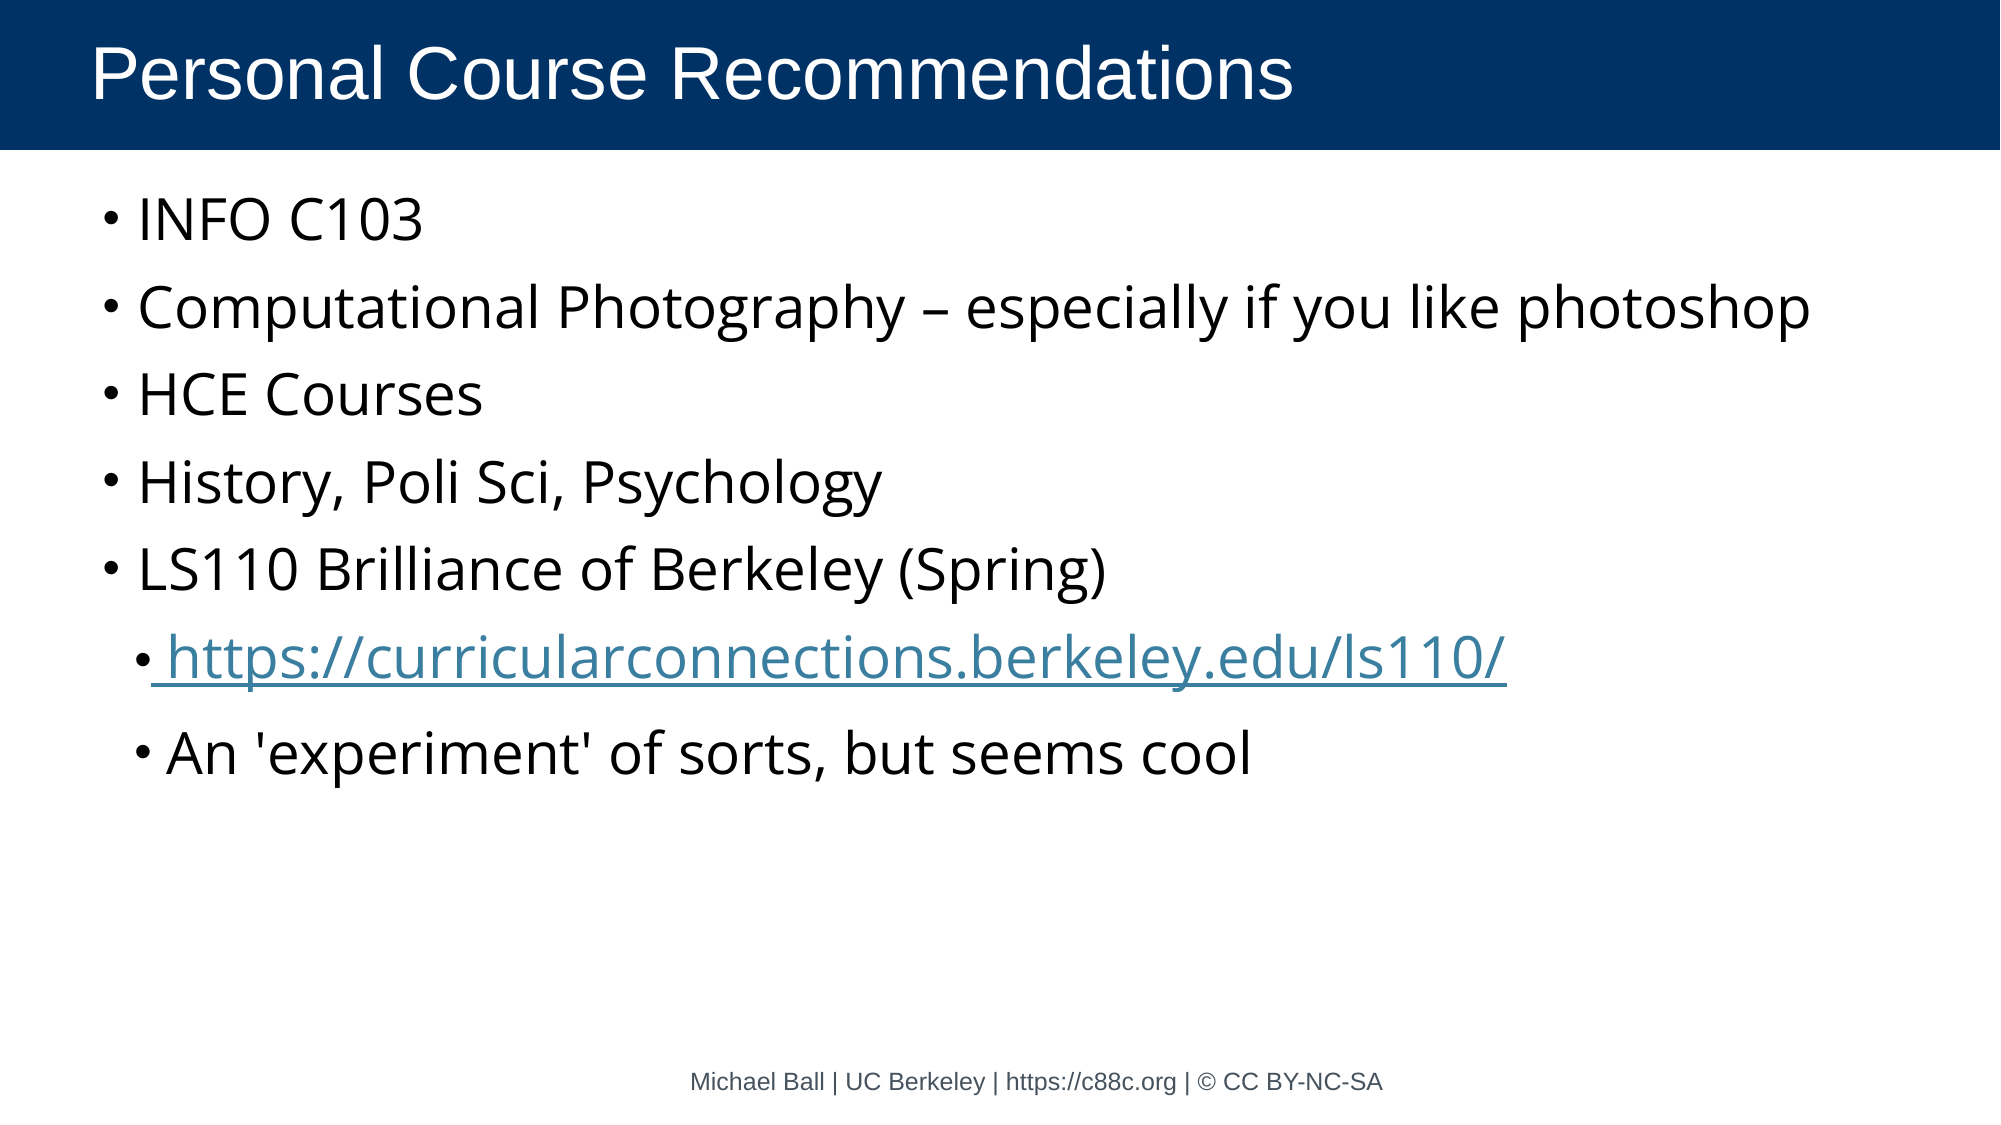

# Personal Course Recommendations
 INFO C103
 Computational Photography – especially if you like photoshop
 HCE Courses
 History, Poli Sci, Psychology
 LS110 Brilliance of Berkeley (Spring)
 https://curricularconnections.berkeley.edu/ls110/
 An 'experiment' of sorts, but seems cool

Michael Ball | UC Berkeley | https://c88c.org | © CC BY-NC-SA